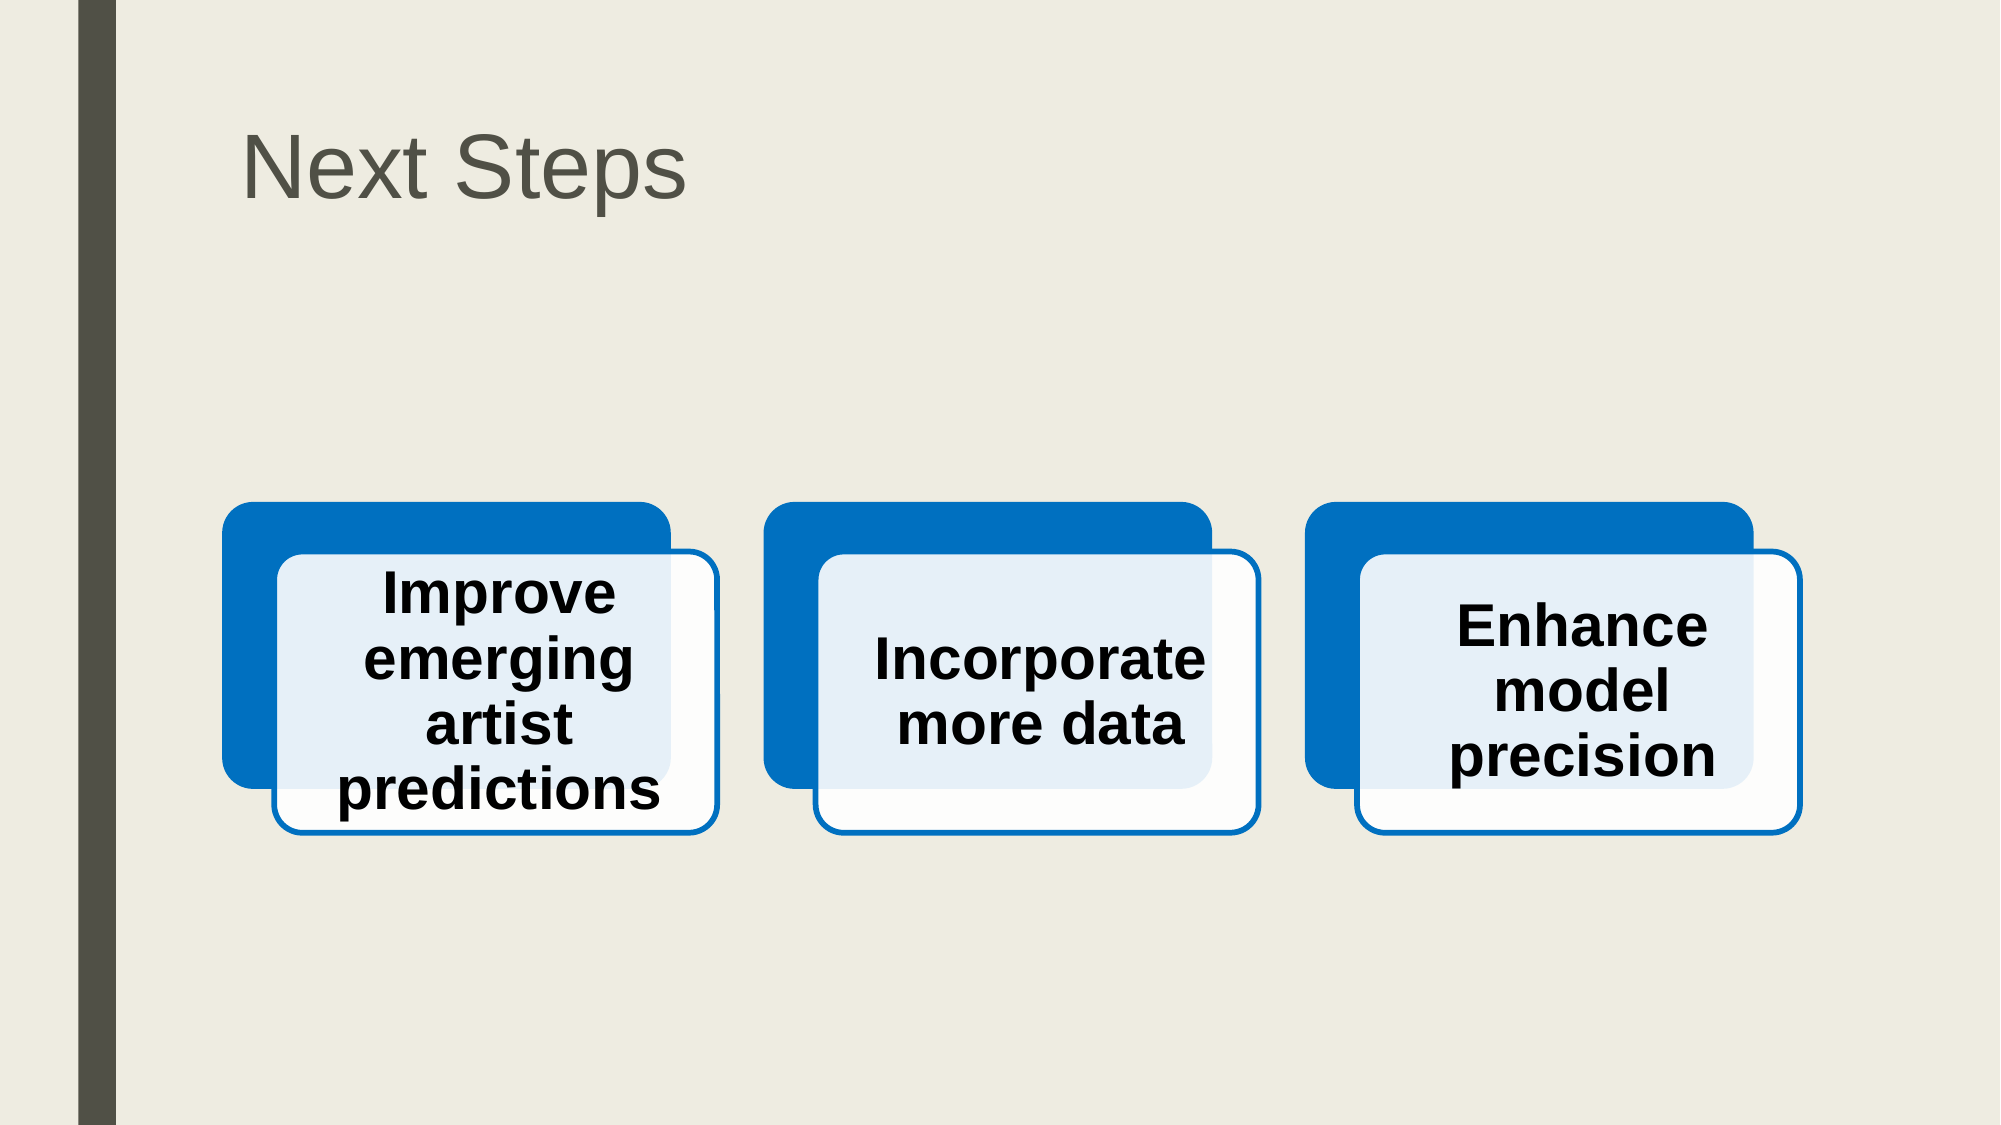

# Next Steps
Improve emerging artist predictions
Incorporate more data
Enhance model precision